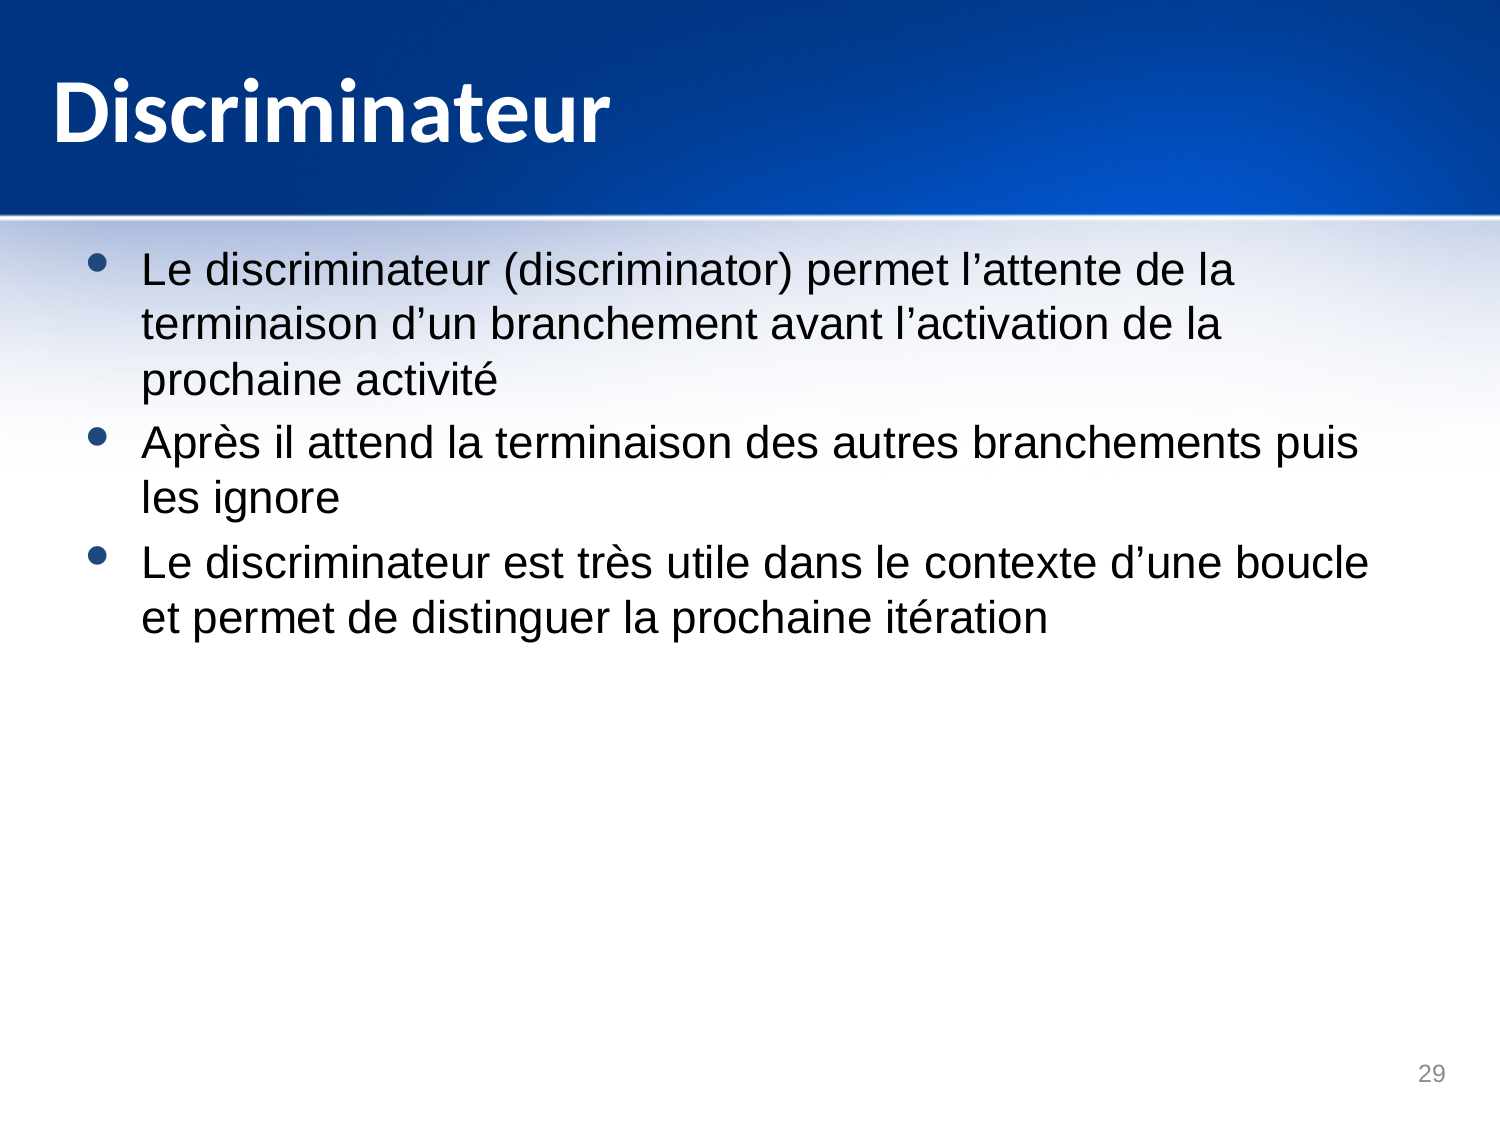

# Discriminateur
Le discriminateur (discriminator) permet l’attente de la terminaison d’un branchement avant l’activation de la prochaine activité
Après il attend la terminaison des autres branchements puis les ignore
Le discriminateur est très utile dans le contexte d’une boucle et permet de distinguer la prochaine itération
29